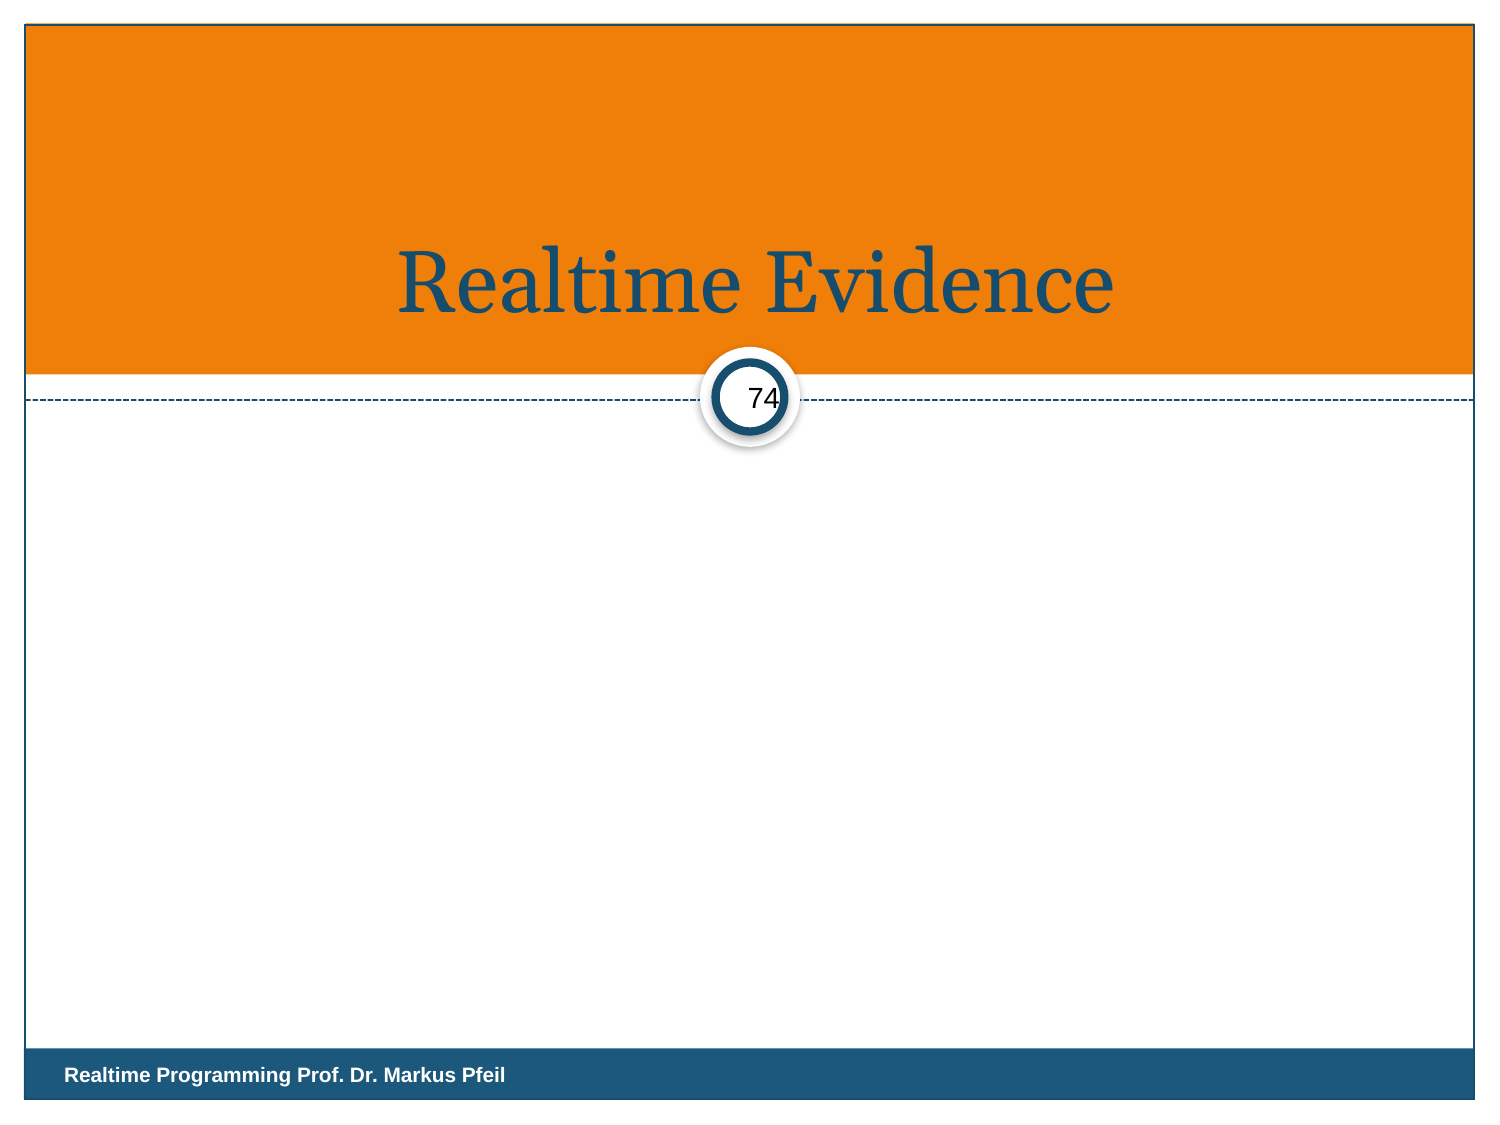

# Realtime Evidence
74

Realtime Programming Prof. Dr. Markus Pfeil